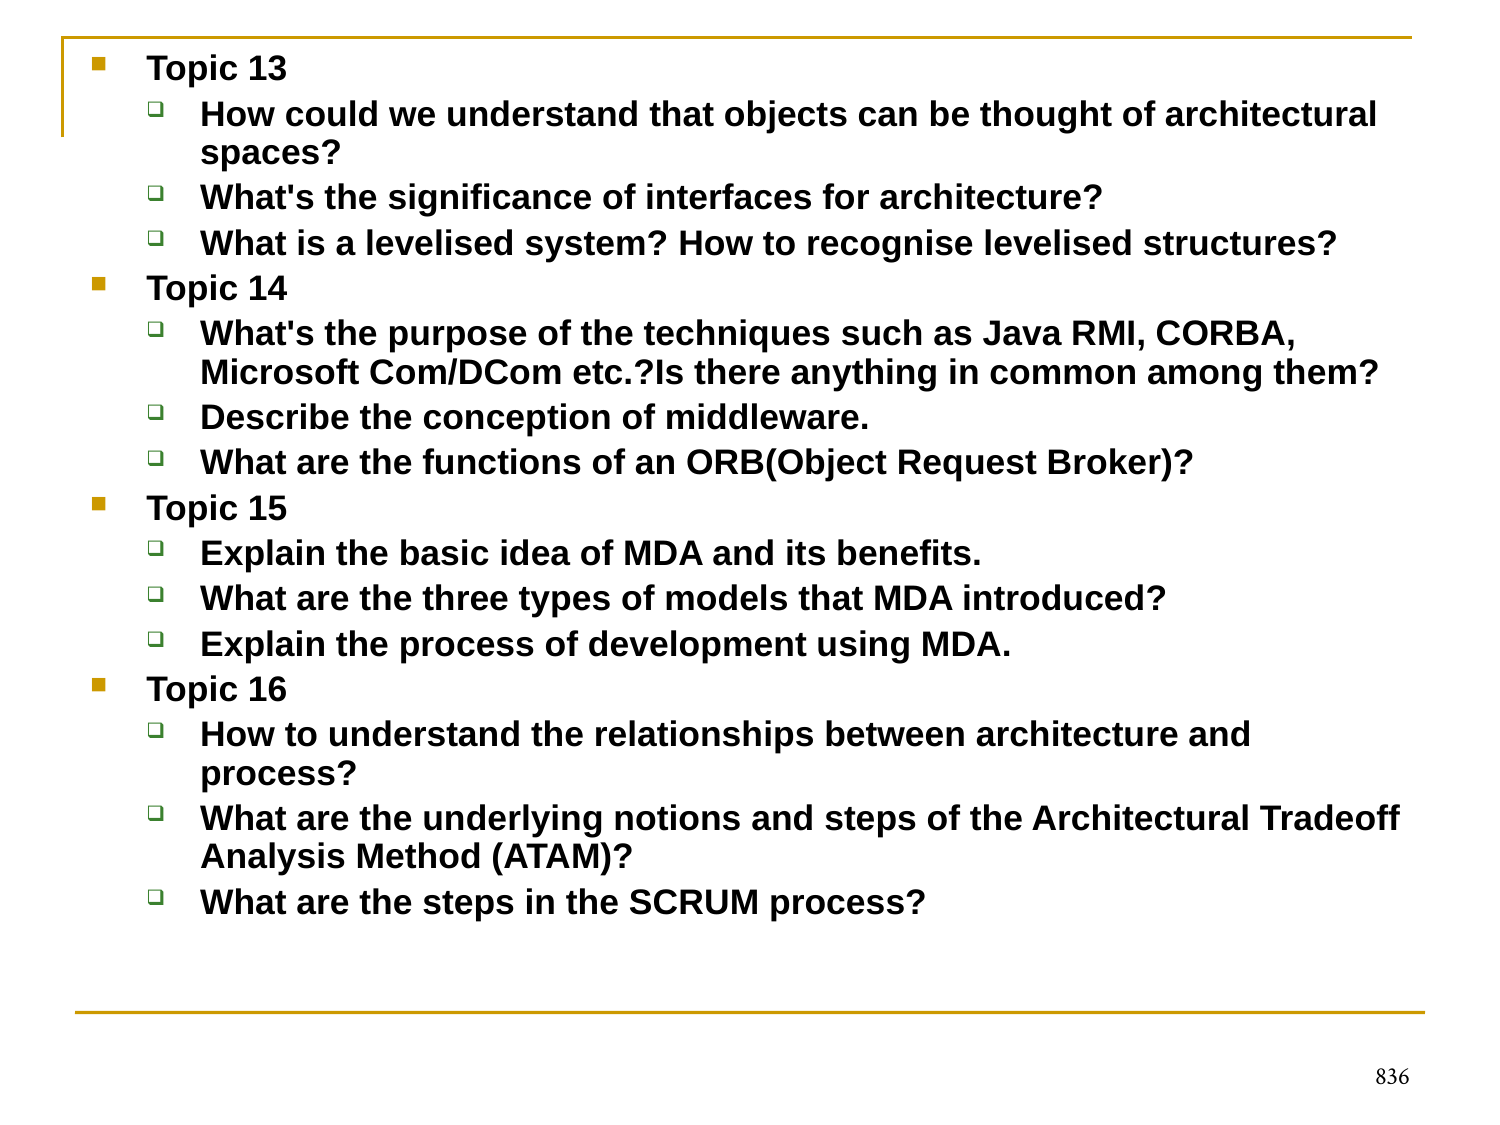

Topic 13
How could we understand that objects can be thought of architectural spaces?
What's the significance of interfaces for architecture?
What is a levelised system? How to recognise levelised structures?
Topic 14
What's the purpose of the techniques such as Java RMI, CORBA, Microsoft Com/DCom etc.?Is there anything in common among them?
Describe the conception of middleware.
What are the functions of an ORB(Object Request Broker)?
Topic 15
Explain the basic idea of MDA and its benefits.
What are the three types of models that MDA introduced?
Explain the process of development using MDA.
Topic 16
How to understand the relationships between architecture and process?
What are the underlying notions and steps of the Architectural Tradeoff Analysis Method (ATAM)?
What are the steps in the SCRUM process?

#
836